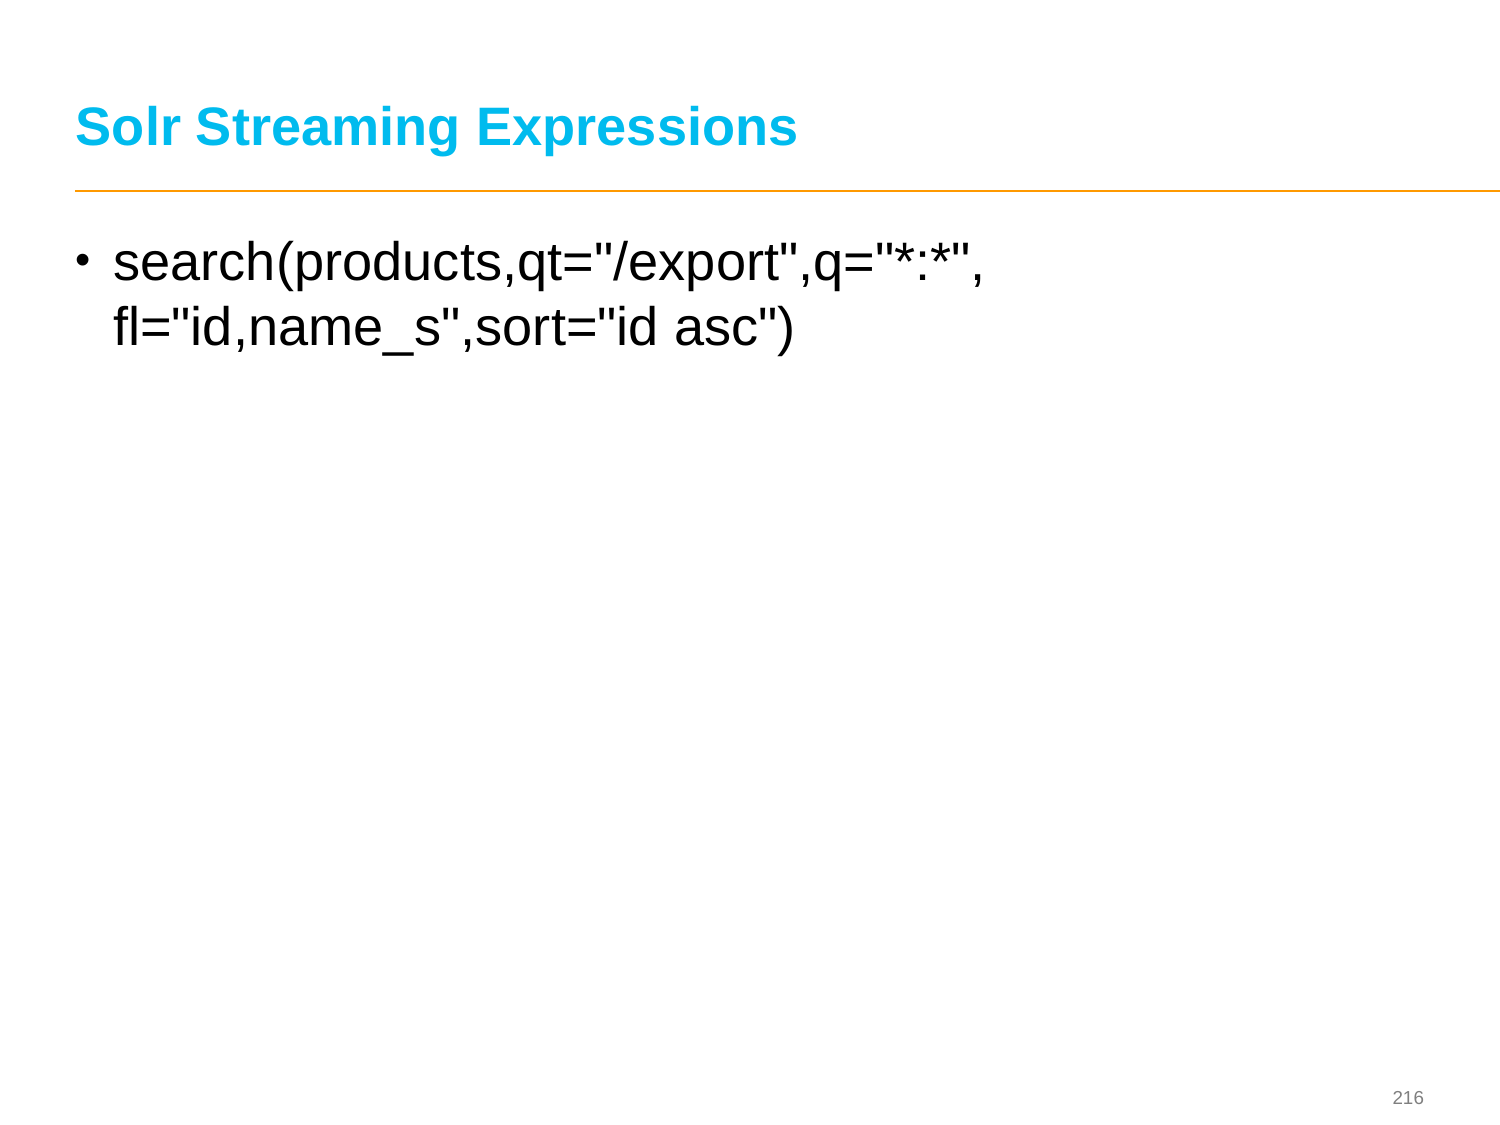

# Solr Streaming Expressions
search(products,qt="/export",q="*:*", fl="id,name_s",sort="id asc")